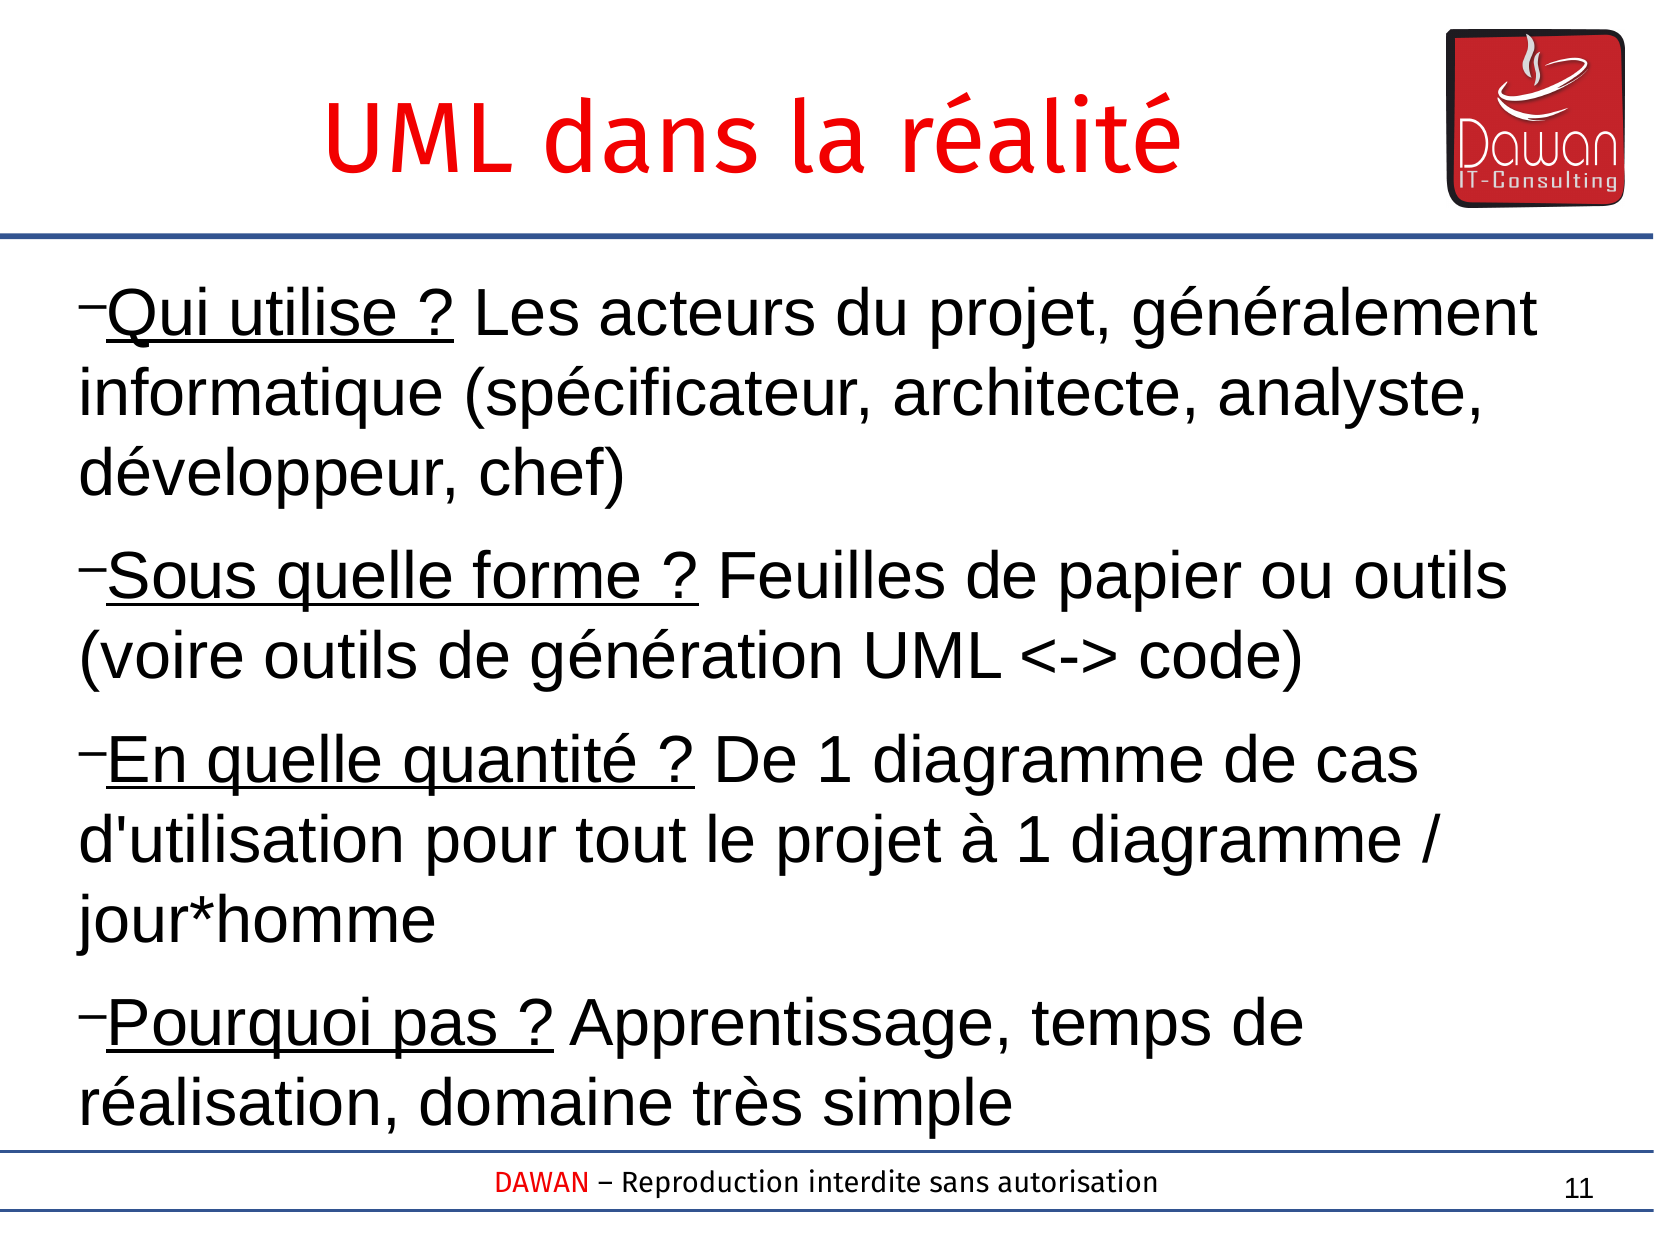

UML dans la réalité
Qui utilise ? Les acteurs du projet, généralement informatique (spécificateur, architecte, analyste, développeur, chef)
Sous quelle forme ? Feuilles de papier ou outils (voire outils de génération UML <-> code)
En quelle quantité ? De 1 diagramme de cas d'utilisation pour tout le projet à 1 diagramme / jour*homme
Pourquoi pas ? Apprentissage, temps de réalisation, domaine très simple
11